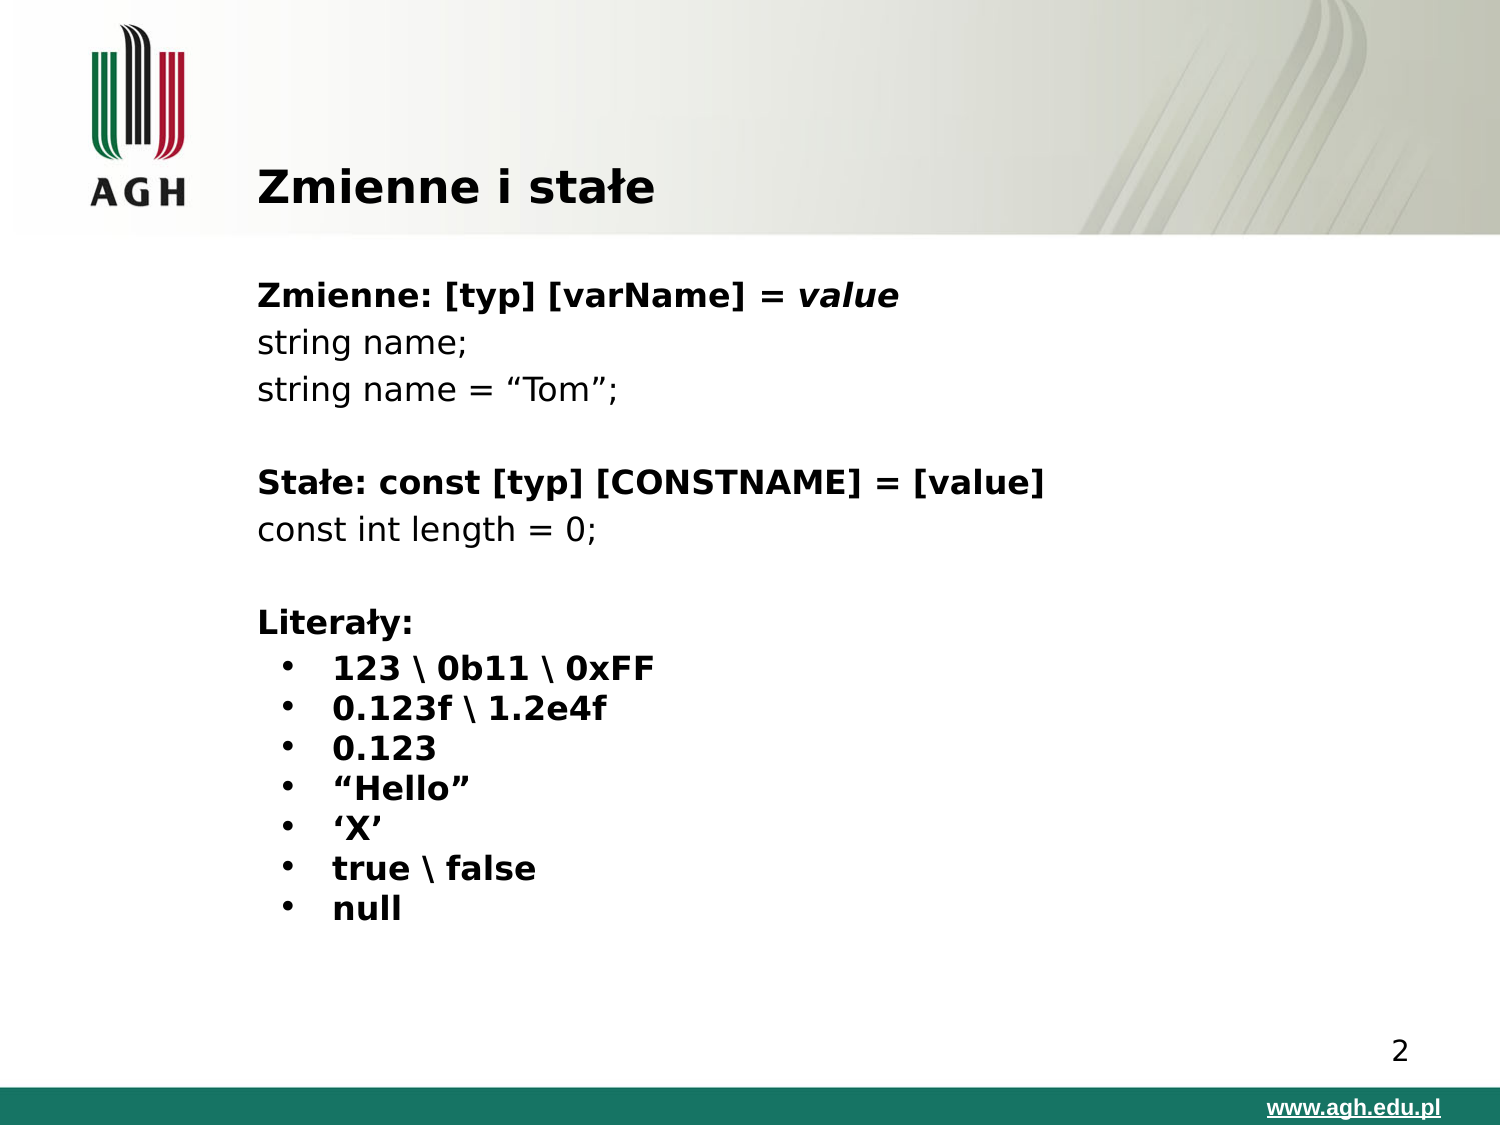

# Zmienne i stałe
Zmienne: [typ] [varName] = value
string name;
string name = “Tom”;

Stałe: const [typ] [CONSTNAME] = [value]
const int length = 0;

Literały:
123 \ 0b11 \ 0xFF
0.123f \ 1.2e4f
0.123
“Hello”
‘X’
true \ false
null

2
www.agh.edu.pl